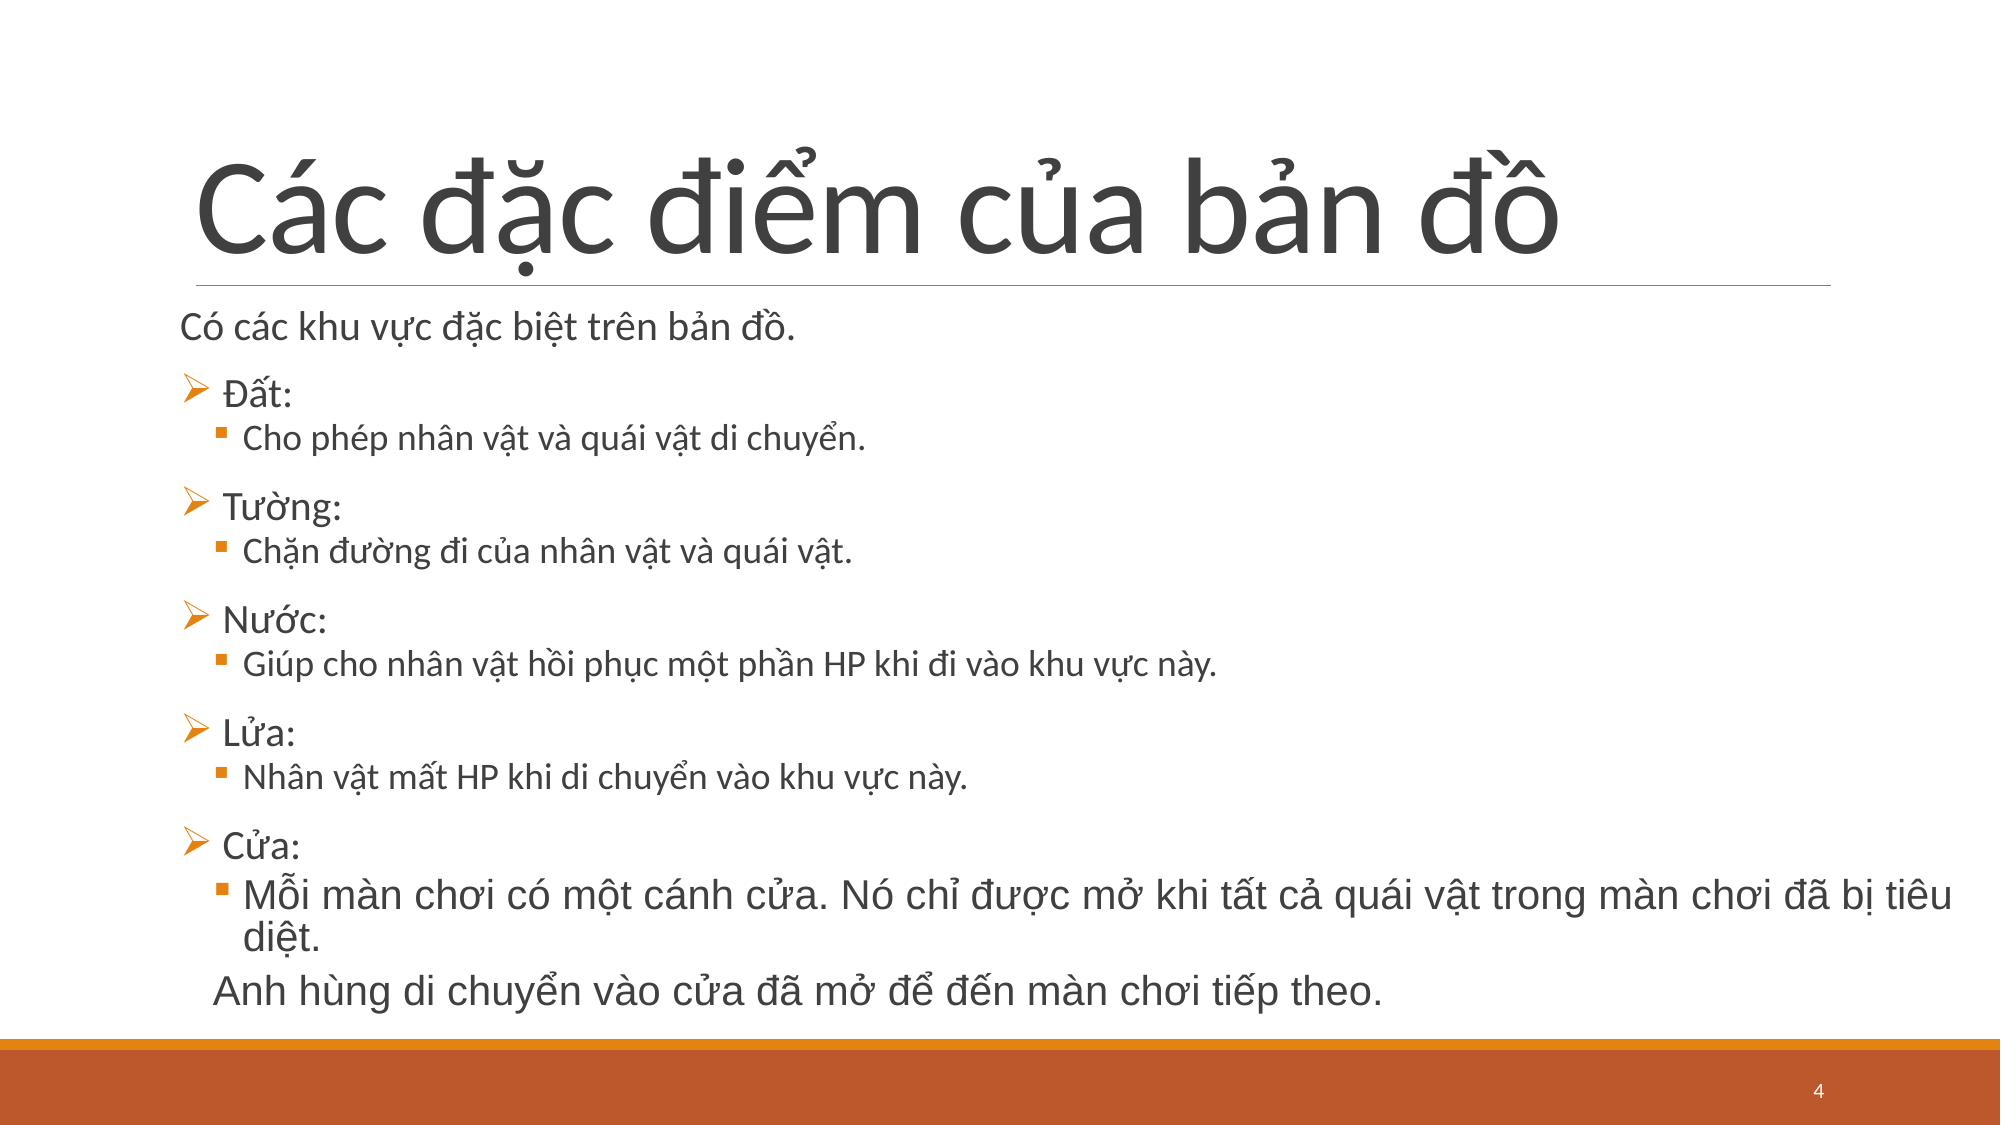

# Các đặc điểm của bản đồ
Có các khu vực đặc biệt trên bản đồ.
 Đất:
Cho phép nhân vật và quái vật di chuyển.
 Tường:
Chặn đường đi của nhân vật và quái vật.
 Nước:
Giúp cho nhân vật hồi phục một phần HP khi đi vào khu vực này.
 Lửa:
Nhân vật mất HP khi di chuyển vào khu vực này.
 Cửa:
Mỗi màn chơi có một cánh cửa. Nó chỉ được mở khi tất cả quái vật trong màn chơi đã bị tiêu diệt.
Anh hùng di chuyển vào cửa đã mở để đến màn chơi tiếp theo.

4